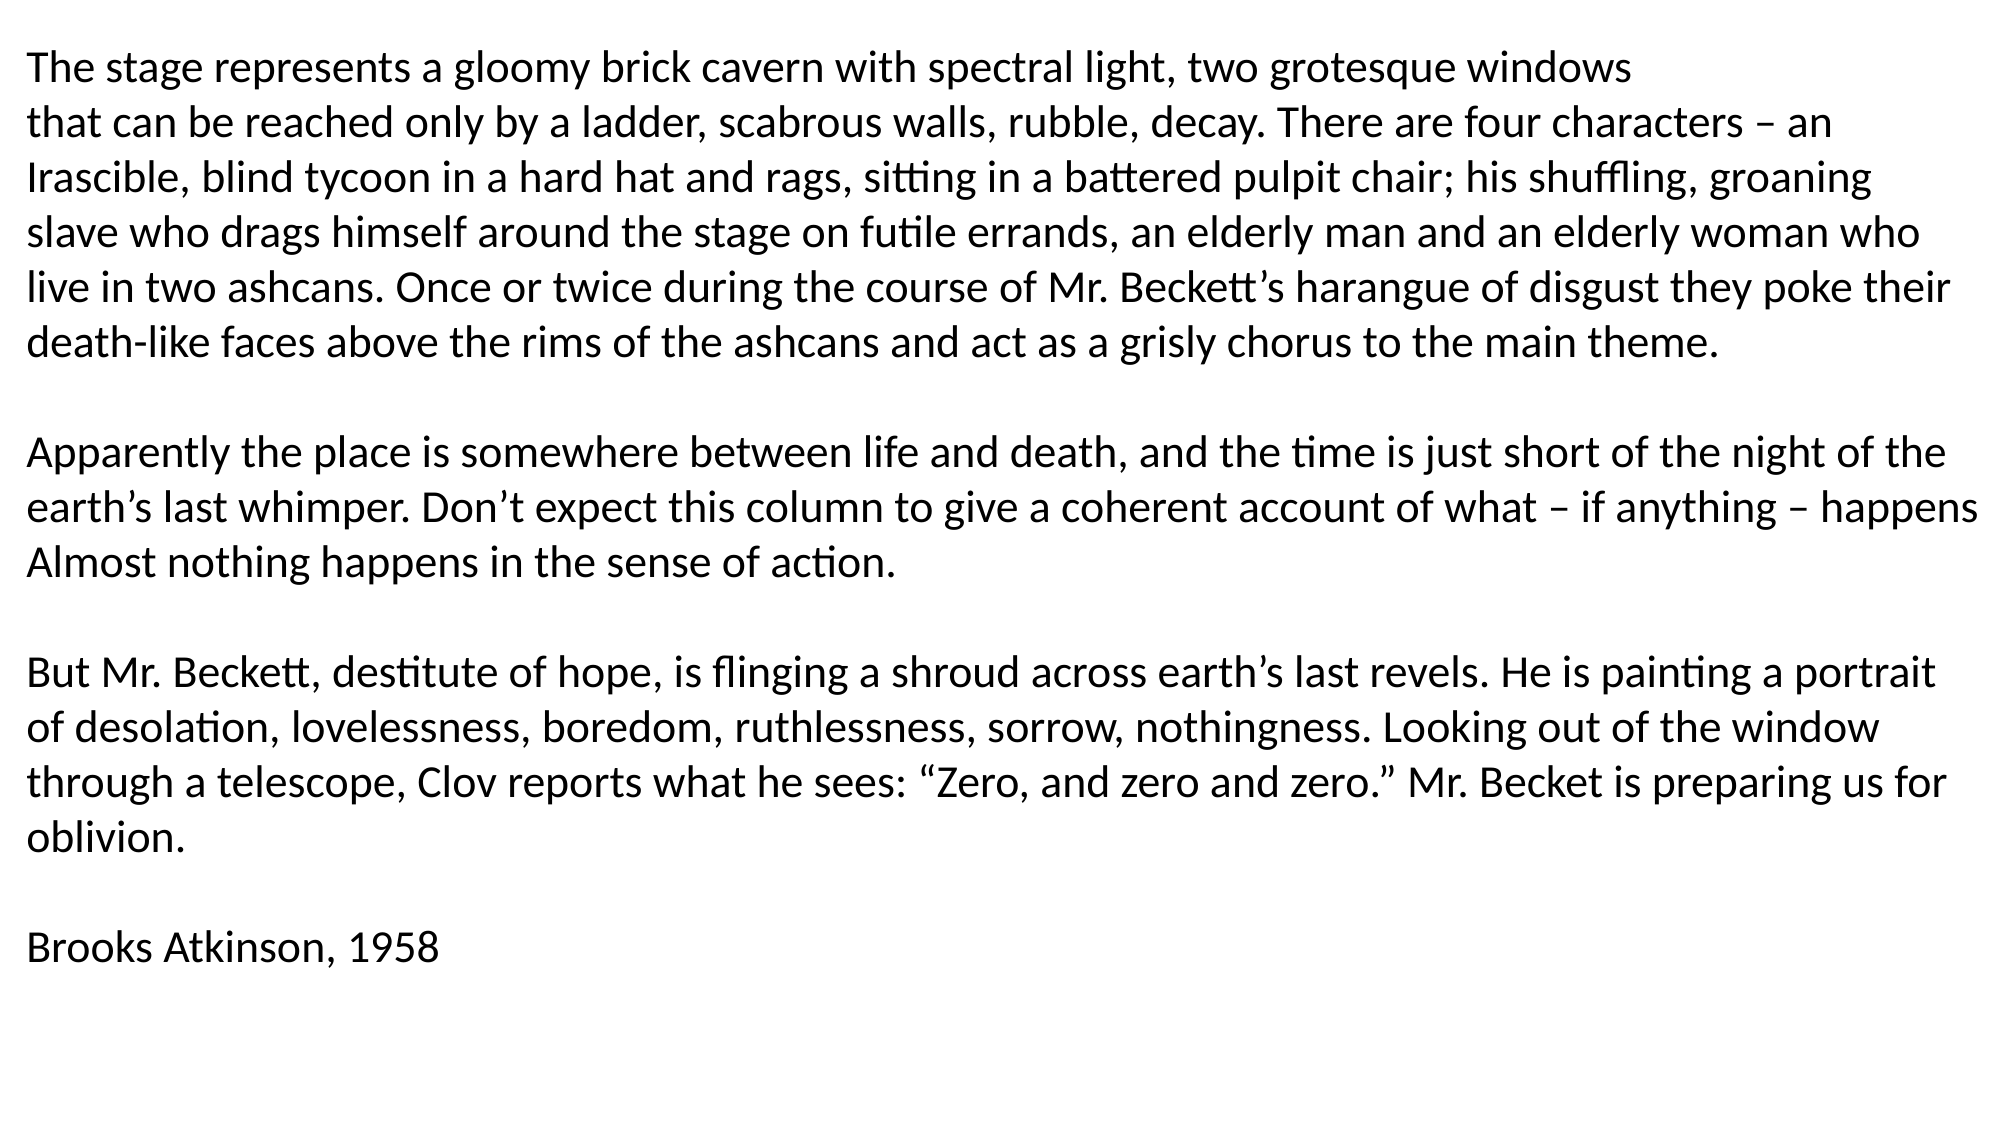

The stage represents a gloomy brick cavern with spectral light, two grotesque windows
that can be reached only by a ladder, scabrous walls, rubble, decay. There are four characters – an
Irascible, blind tycoon in a hard hat and rags, sitting in a battered pulpit chair; his shuffling, groaning
slave who drags himself around the stage on futile errands, an elderly man and an elderly woman who
live in two ashcans. Once or twice during the course of Mr. Beckett’s harangue of disgust they poke their
death-like faces above the rims of the ashcans and act as a grisly chorus to the main theme.

Apparently the place is somewhere between life and death, and the time is just short of the night of the
earth’s last whimper. Don’t expect this column to give a coherent account of what – if anything – happens
Almost nothing happens in the sense of action.

But Mr. Beckett, destitute of hope, is flinging a shroud across earth’s last revels. He is painting a portrait
of desolation, lovelessness, boredom, ruthlessness, sorrow, nothingness. Looking out of the window
through a telescope, Clov reports what he sees: “Zero, and zero and zero.” Mr. Becket is preparing us for
oblivion.

Brooks Atkinson, 1958